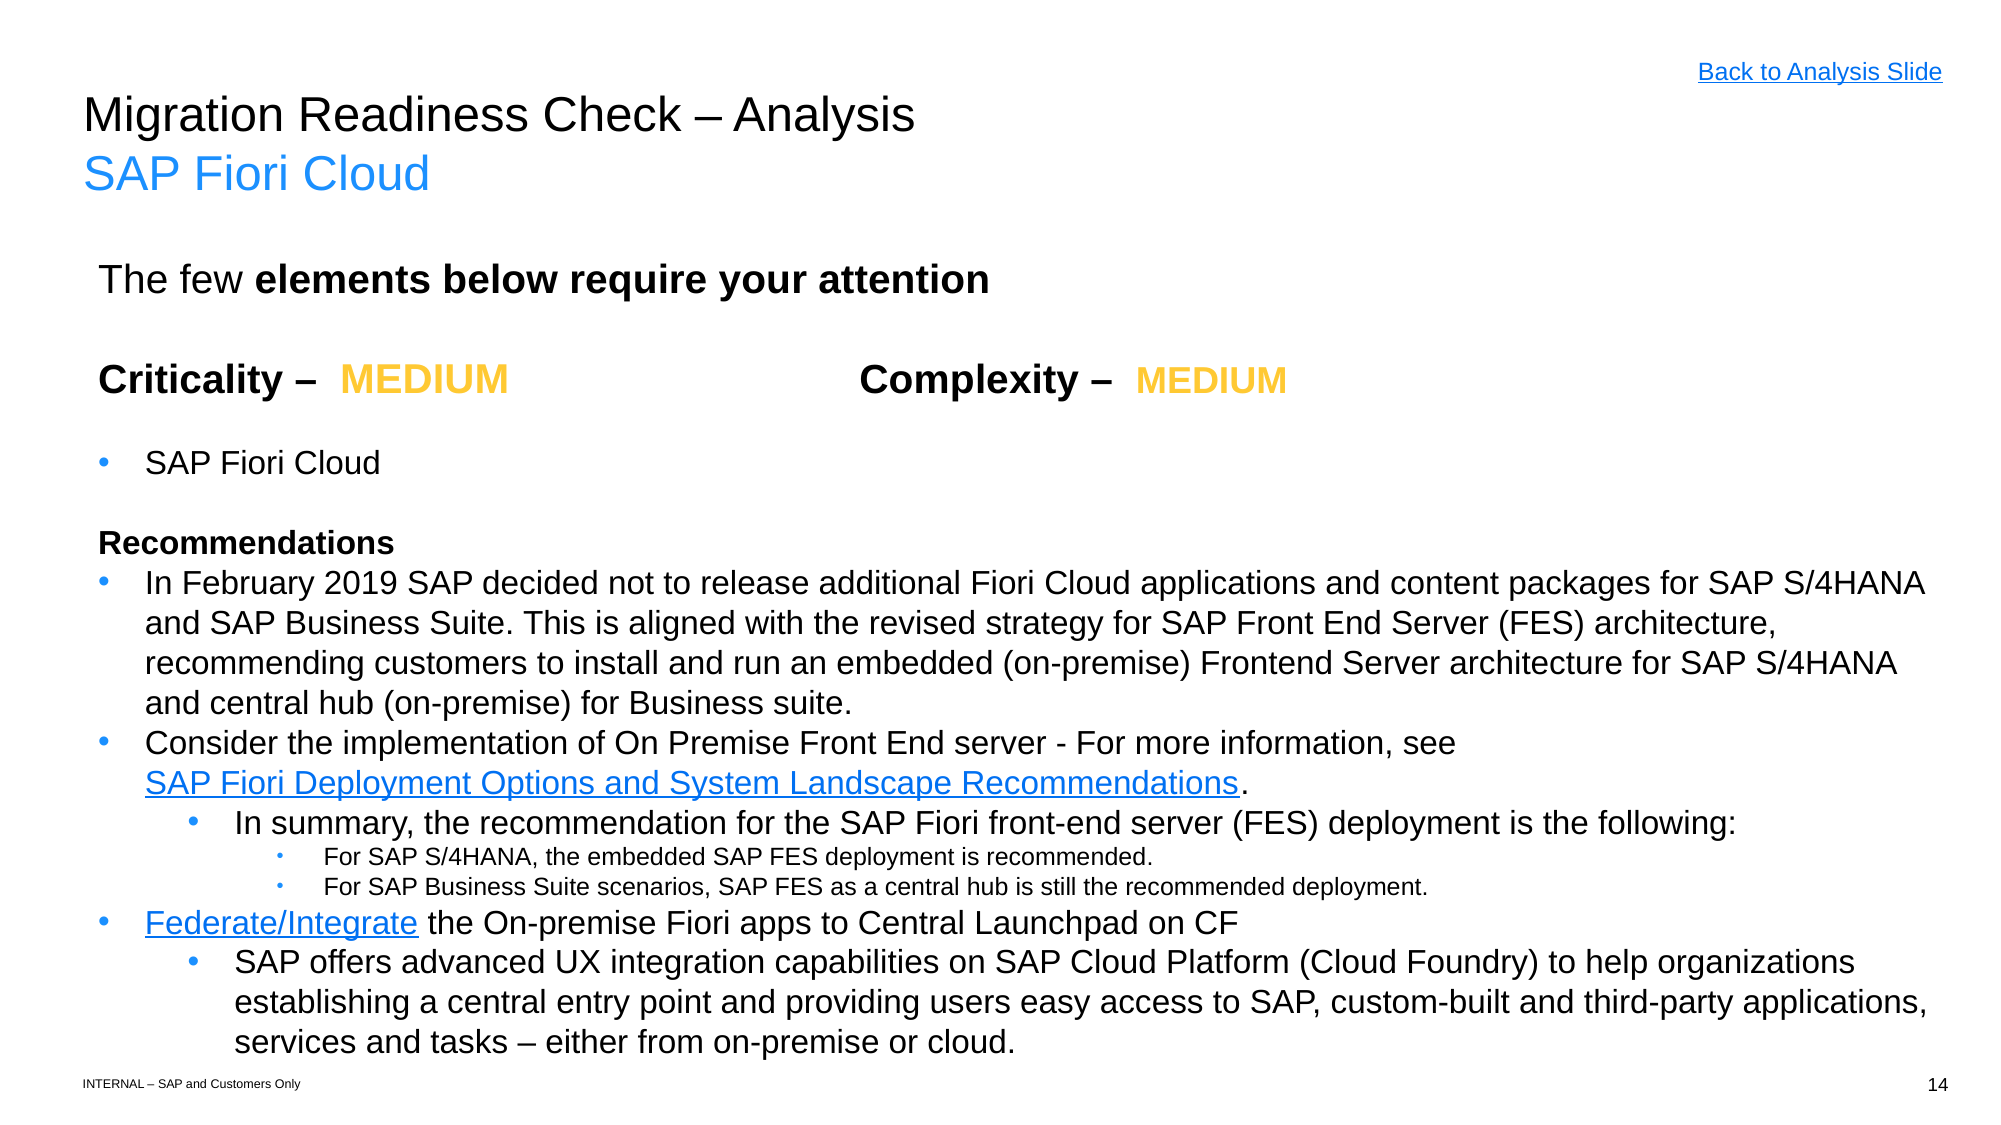

Back to Analysis Slide
# Migration Readiness Check – Analysis SAP Fiori Cloud
The few elements below require your attention

Criticality –  MEDIUM 			 Complexity –  MEDIUM

SAP Fiori Cloud

Recommendations​
In February 2019 SAP decided not to release additional Fiori Cloud applications and content packages for SAP S/4HANA and SAP Business Suite. This is aligned with the revised strategy for SAP Front End Server (FES) architecture, recommending customers to install and run an embedded (on-premise) Frontend Server architecture for SAP S/4HANA and central hub (on-premise) for Business suite.
Consider the implementation of On Premise Front End server - For more information, see SAP Fiori Deployment Options and System Landscape Recommendations.
In summary, the recommendation for the SAP Fiori front-end server (FES) deployment is the following:
For SAP S/4HANA, the embedded SAP FES deployment is recommended.
For SAP Business Suite scenarios, SAP FES as a central hub is still the recommended deployment.
Federate/Integrate the On-premise Fiori apps to Central Launchpad on CF
SAP offers advanced UX integration capabilities on SAP Cloud Platform (Cloud Foundry) to help organizations establishing a central entry point and providing users easy access to SAP, custom-built and third-party applications, services and tasks – either from on-premise or cloud.